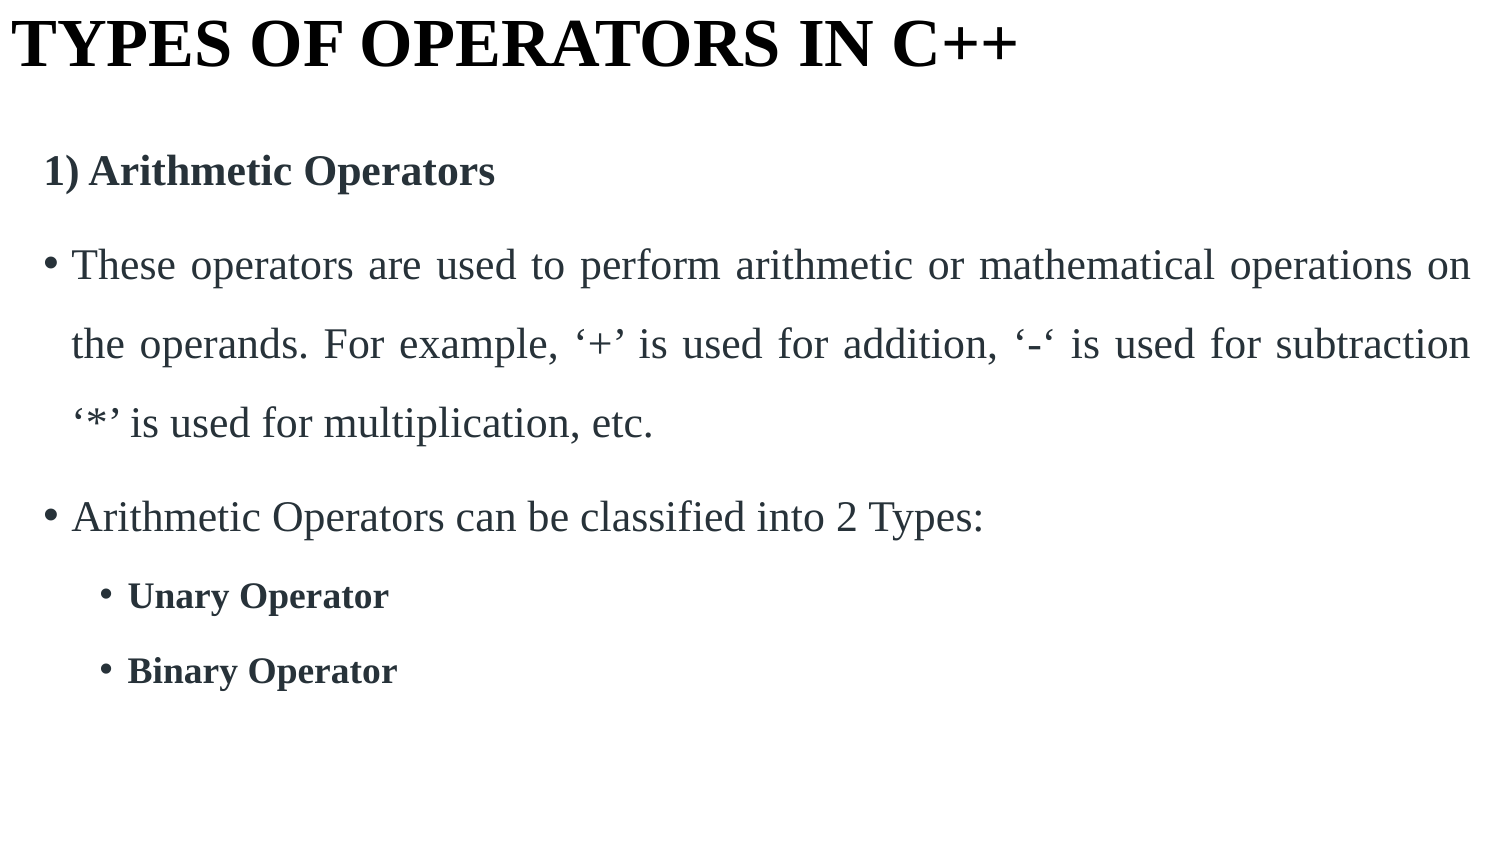

# TYPES OF OPERATORS IN C++
1) Arithmetic Operators
These operators are used to perform arithmetic or mathematical operations on the operands. For example, ‘+’ is used for addition, ‘-‘ is used for subtraction ‘*’ is used for multiplication, etc.
Arithmetic Operators can be classified into 2 Types:
Unary Operator
Binary Operator